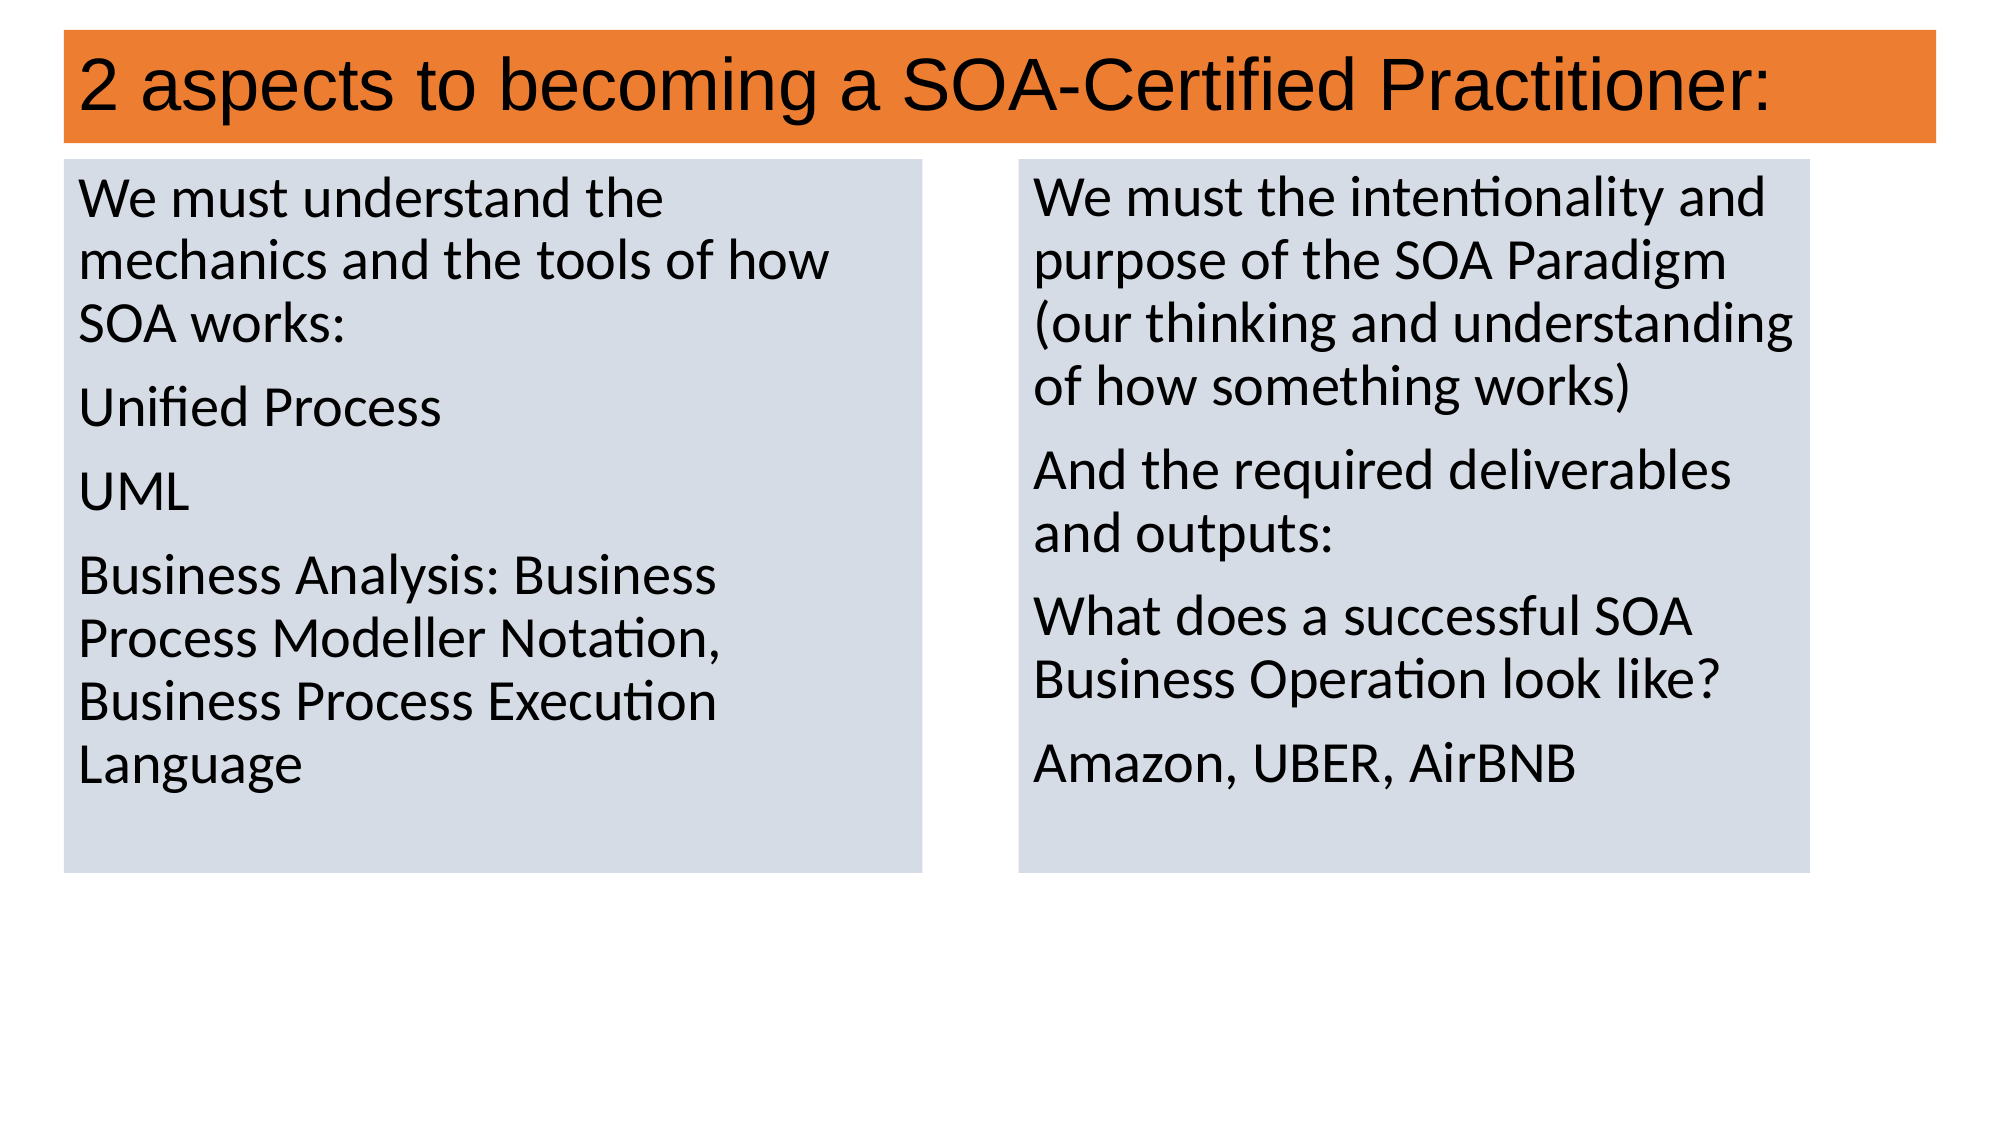

# 2 aspects to becoming a SOA-Certified Practitioner:
We must understand the mechanics and the tools of how SOA works:
Unified Process
UML
Business Analysis: Business Process Modeller Notation, Business Process Execution Language
We must the intentionality and purpose of the SOA Paradigm (our thinking and understanding of how something works)
And the required deliverables and outputs:
What does a successful SOA Business Operation look like?
Amazon, UBER, AirBNB